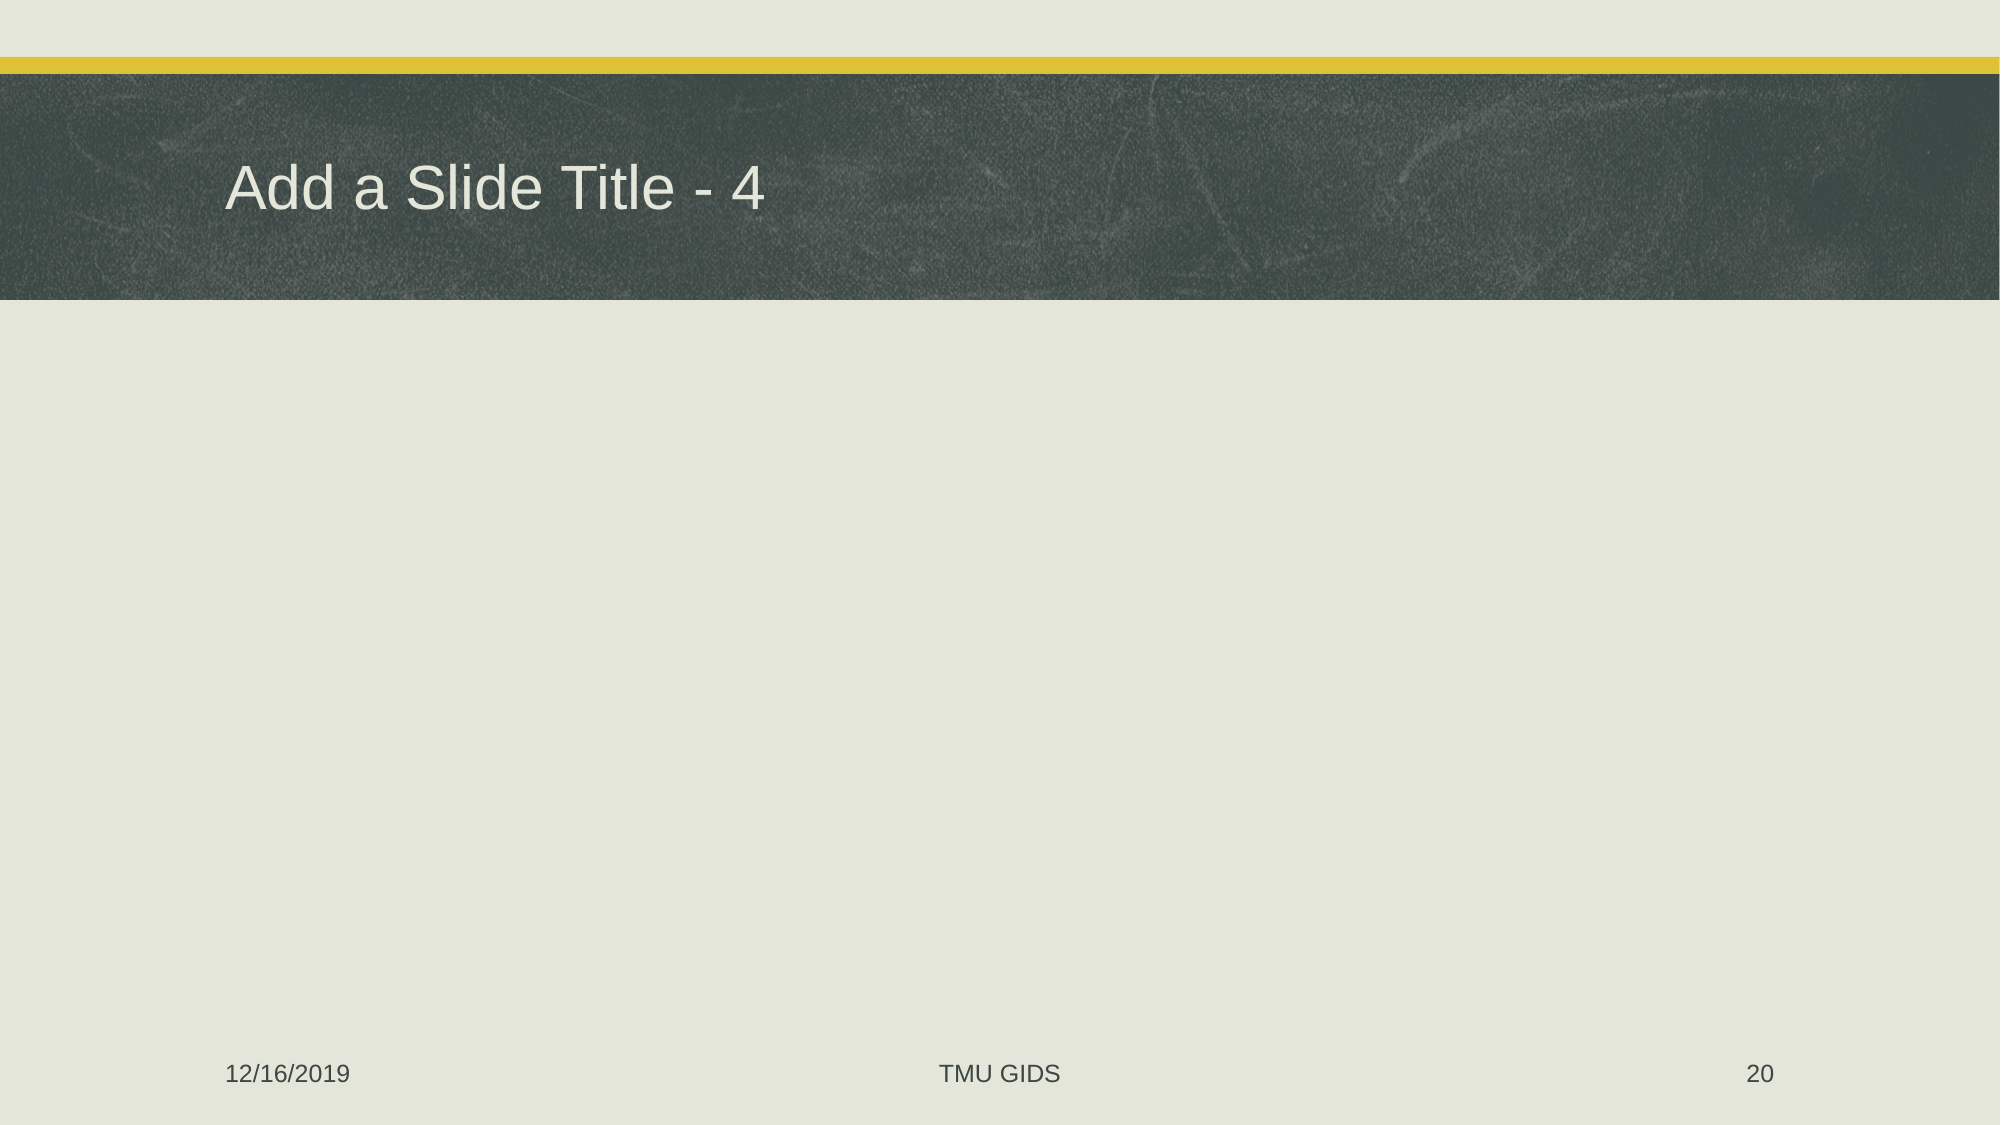

# Add a Slide Title - 4

12/16/2019
TMU GIDS
20